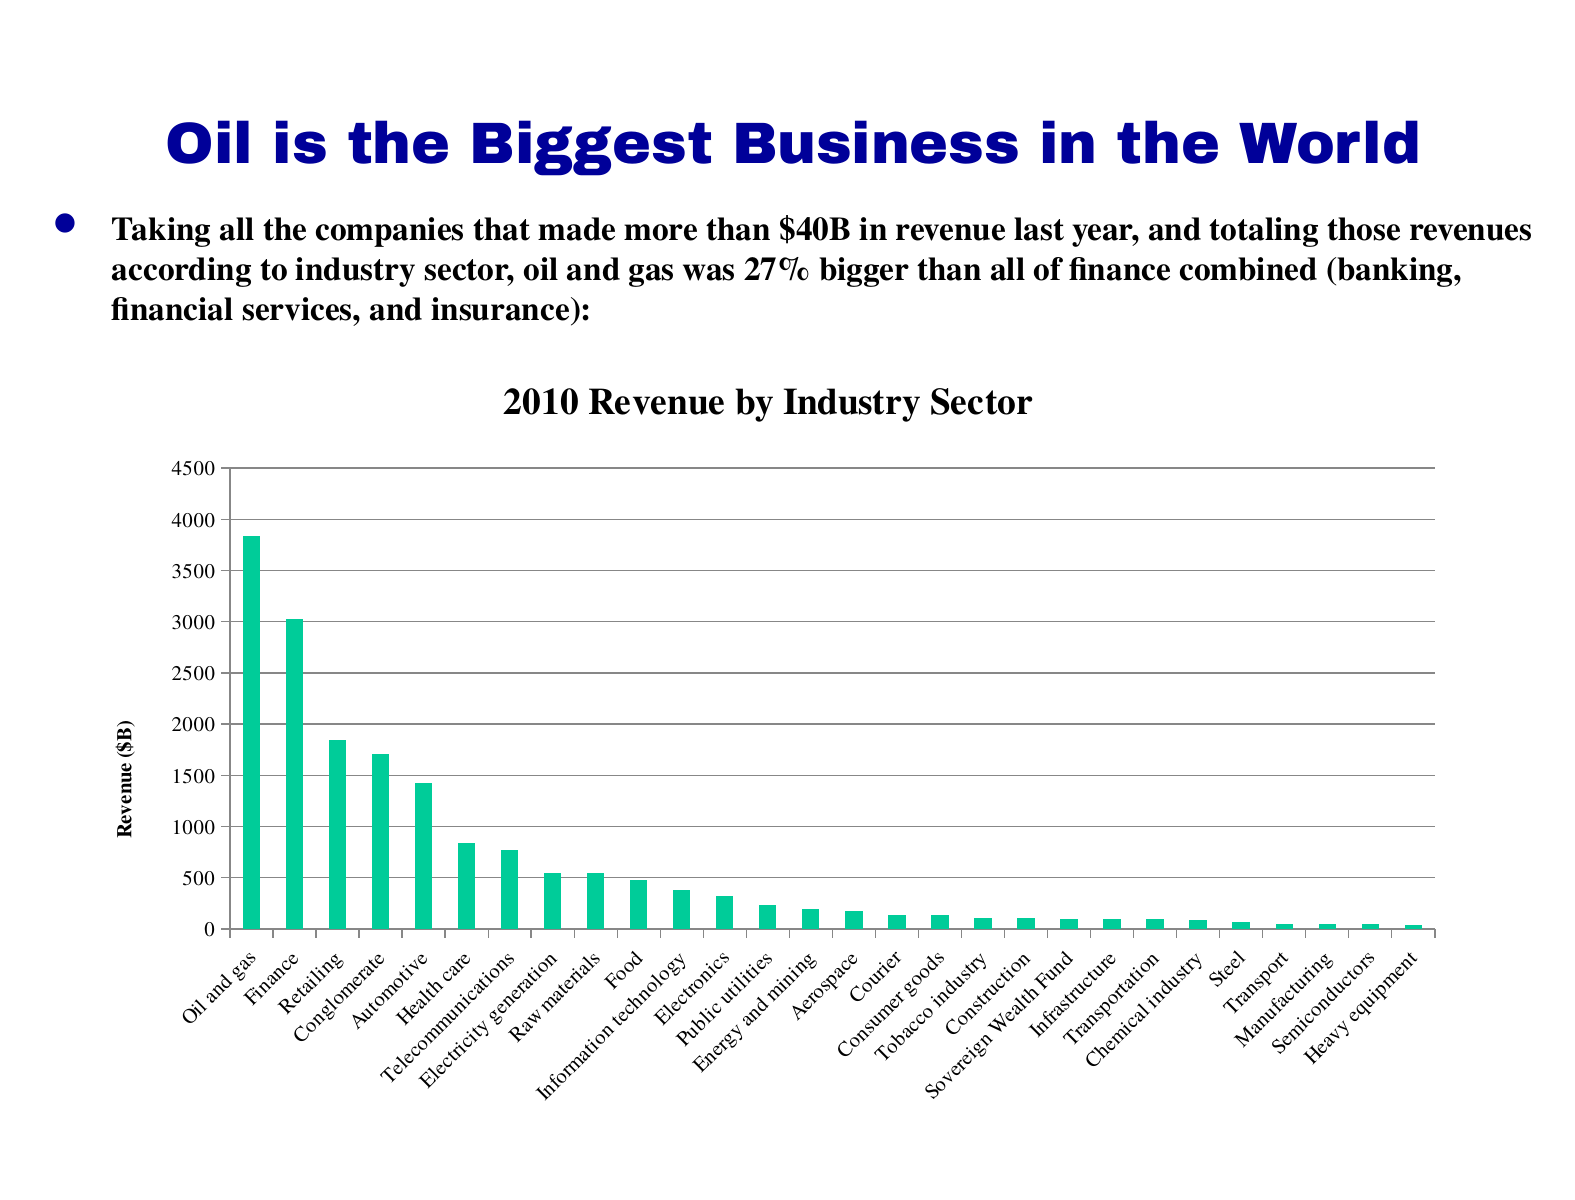

# Oil is the Biggest Business in the World
Taking all the companies that made more than $40B in revenue last year, and totaling those revenues according to industry sector, oil and gas was 27% bigger than all of finance combined (banking, financial services, and insurance):

### Chart:

| Category |  |
|---|---|
| Oil and gas | 3838.365 |
| Finance | 3029.879 |
| Retailing | 1846.9817 |
| Conglomerate | 1711.442 |
| Automotive | 1423.3899999999999 |
| Health care | 837.9288 |
| Telecommunications | 774.56 |
| Electricity generation | 547.409 |
| Raw materials | 540.874 |
| Food | 478.1859999999997 |
| Information technology | 379.5759999999992 |
| Electronics | 318.0559999999999 |
| Public utilities | 233.9 |
| Energy and mining | 193.694 |
| Aerospace | 175.77299999999997 |
| Courier | 138.803 |
| Consumer goods | 138.08100000000007 |
| Tobacco industry | 106.79300000000002 |
| Construction | 101.197 |
| Sovereign Wealth Fund | 99.65699999999998 |
| Infrastructure | 99.37899999999995 |
| Transportation | 91.80499999999999 |
| Chemical industry | 85.347 |
| Steel | 65.11 |
| Transport | 48.52200000000001 |
| Manufacturing | 44.875 |
| Semiconductors | 43.62300000000001 |
| Heavy equipment | 42.588 |